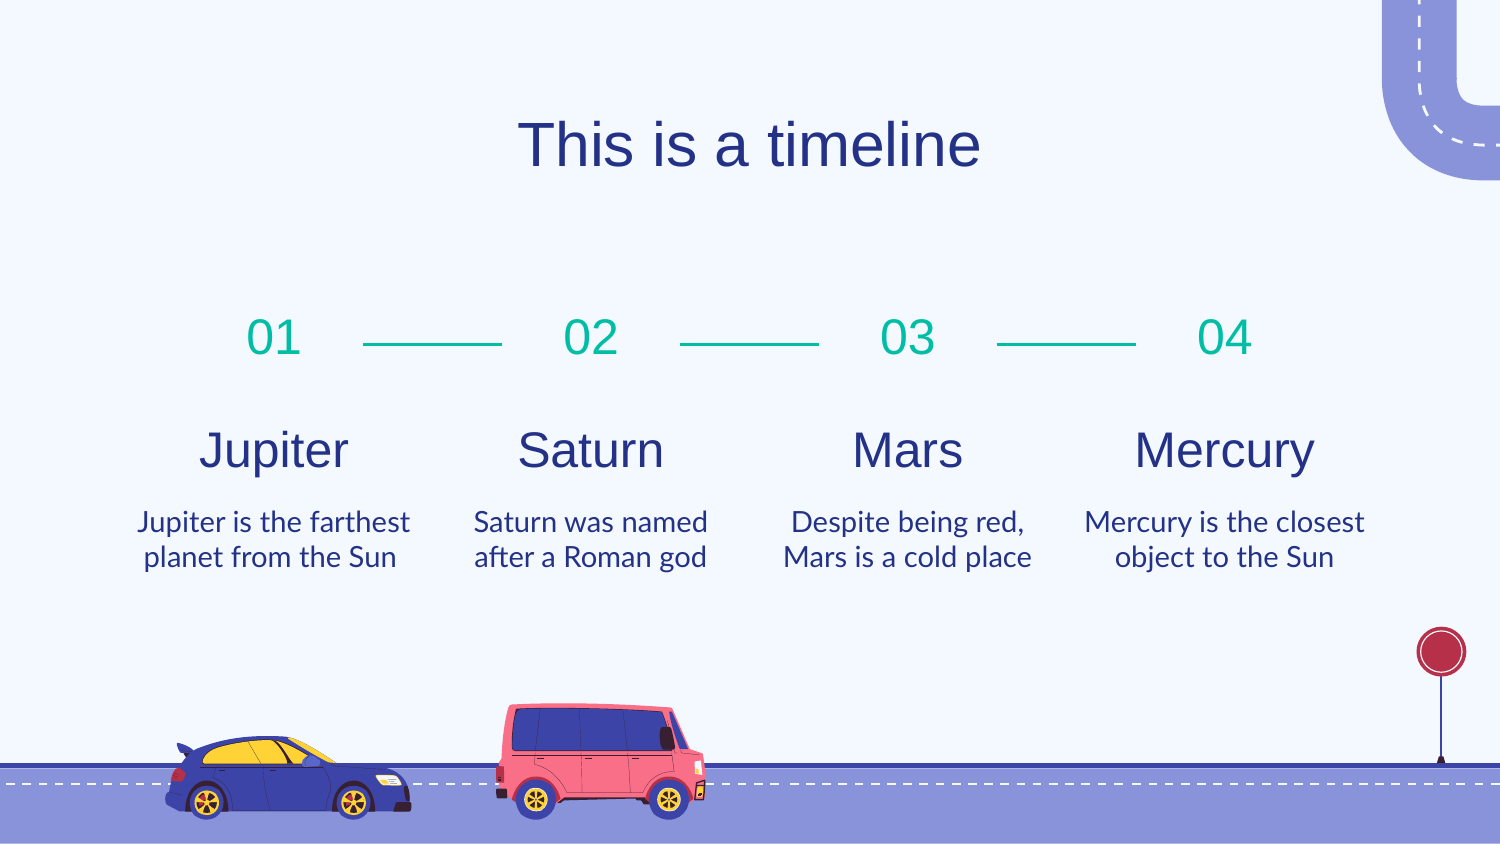

# This is a timeline
01
02
03
04
Jupiter
Saturn
Mars
Mercury
Jupiter is the farthest planet from the Sun
Saturn was named after a Roman god
Despite being red, Mars is a cold place
Mercury is the closest object to the Sun